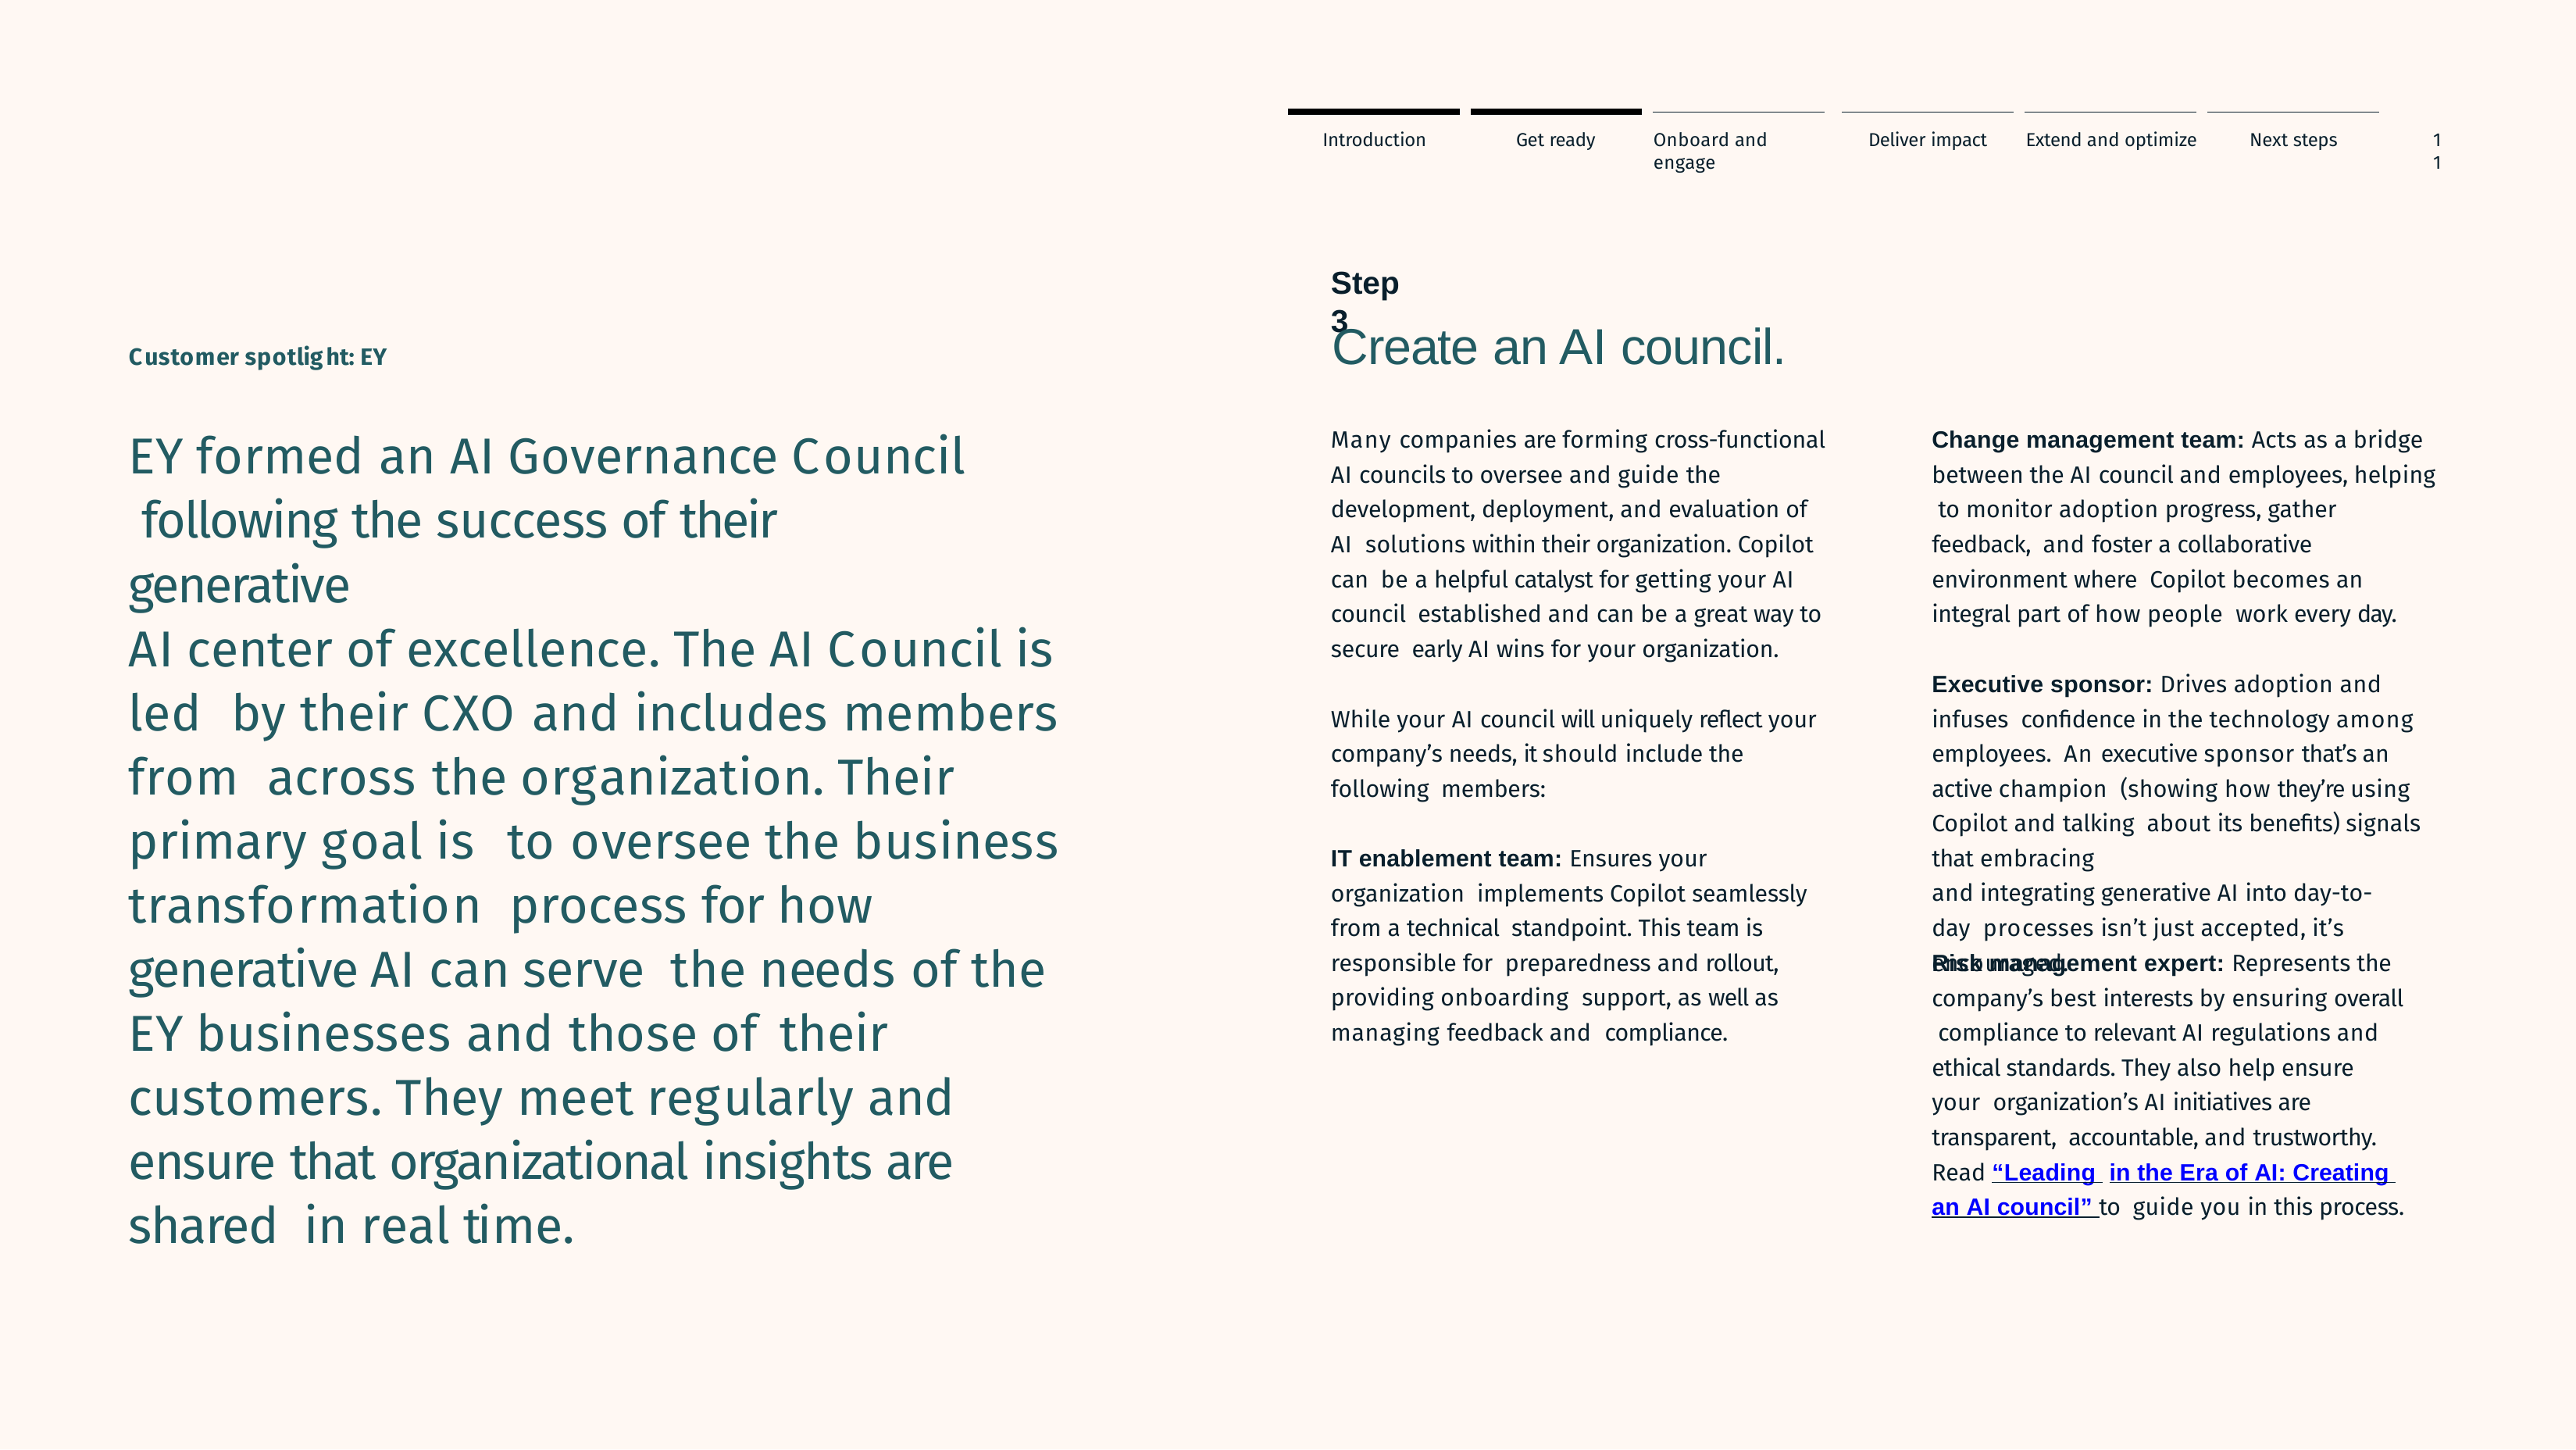

Introduction
Get ready
Onboard and engage
Deliver impact
Extend and optimize
Next steps
11
Step 3
Create an AI council.
Many companies are forming cross-functional  AI councils to oversee and guide the  development, deployment, and evaluation of AI  solutions within their organization. Copilot can  be a helpful catalyst for getting your AI council  established and can be a great way to secure  early AI wins for your organization.
Customer spotlight: EY
Change management team: Acts as a bridge  between the AI council and employees, helping  to monitor adoption progress, gather feedback,  and foster a collaborative environment where  Copilot becomes an integral part of how people  work every day.
EY formed an AI Governance Council  following the success of their generative
AI center of excellence. The AI Council is led  by their CXO and includes members from  across the organization. Their primary goal is  to oversee the business transformation  process for how generative AI can serve  the needs of the EY businesses and those of  their customers. They meet regularly and  ensure that organizational insights are shared  in real time.
Executive sponsor: Drives adoption and infuses  confidence in the technology among employees.  An executive sponsor that’s an active champion  (showing how they’re using Copilot and talking  about its benefits) signals that embracing
and integrating generative AI into day-to-day  processes isn’t just accepted, it’s encouraged.
While your AI council will uniquely reflect your  company’s needs, it should include the following  members:
IT enablement team: Ensures your organization  implements Copilot seamlessly from a technical  standpoint. This team is responsible for  preparedness and rollout, providing onboarding  support, as well as managing feedback and  compliance.
Risk management expert: Represents the  company’s best interests by ensuring overall  compliance to relevant AI regulations and  ethical standards. They also help ensure your  organization’s AI initiatives are transparent,  accountable, and trustworthy. Read “Leading  in the Era of AI: Creating an AI council” to  guide you in this process.